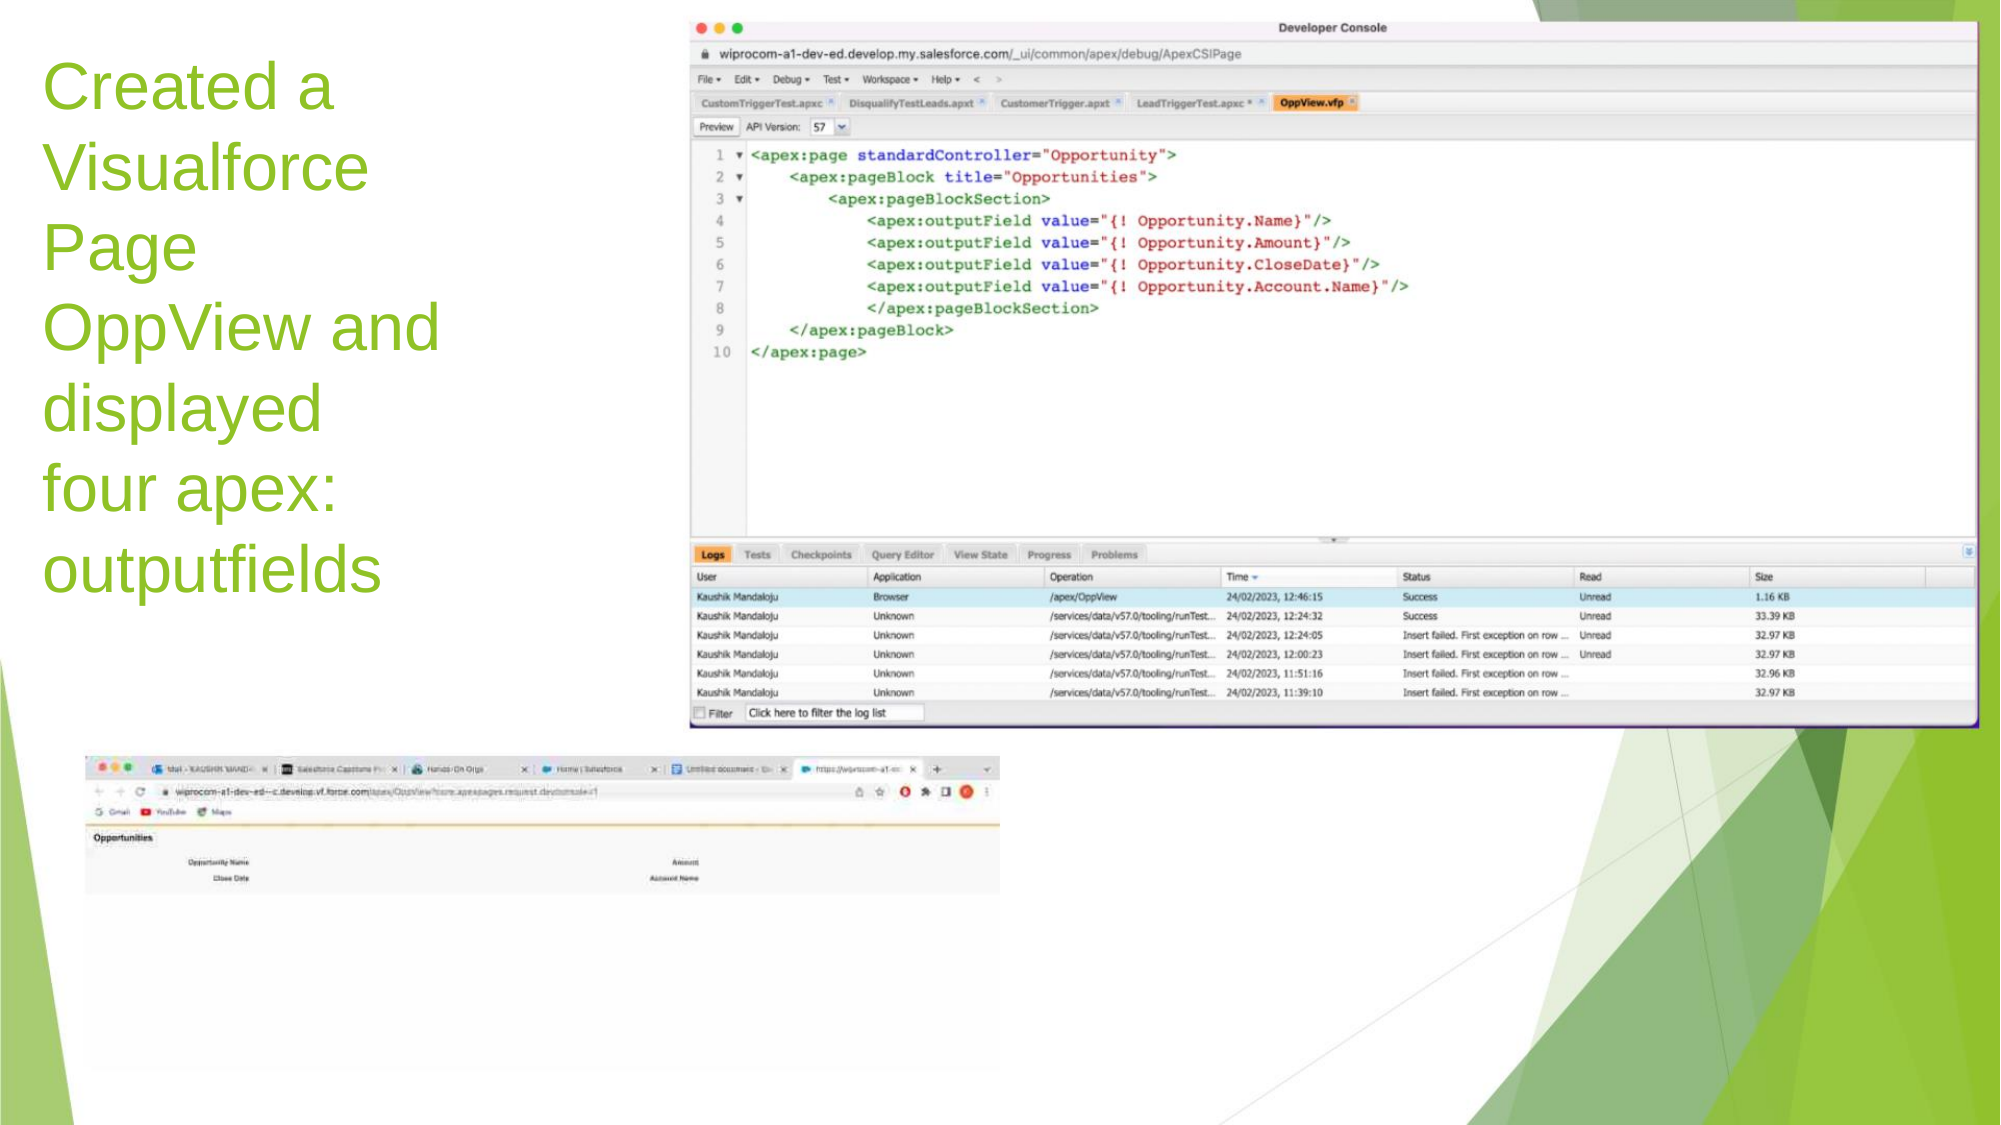

Created a
Visualforce
Page
OppView and
displayed
four apex:
outputfields